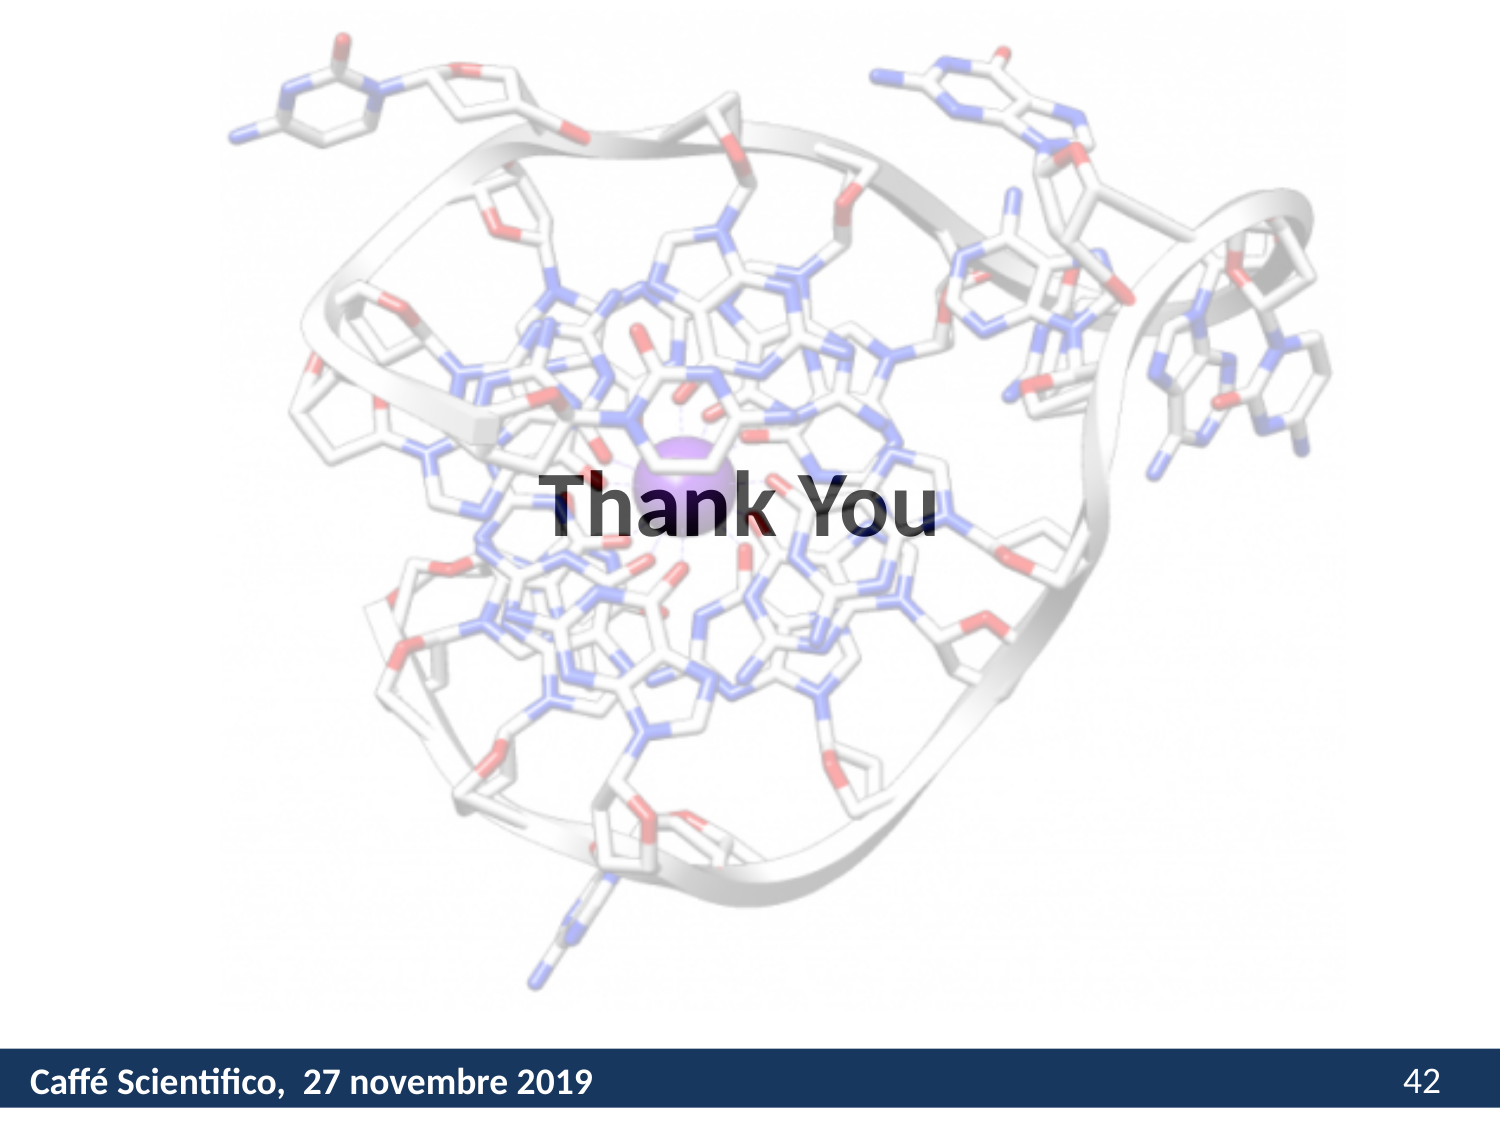

Thank You

42
Caffé Scientifico,  27 novembre 2019